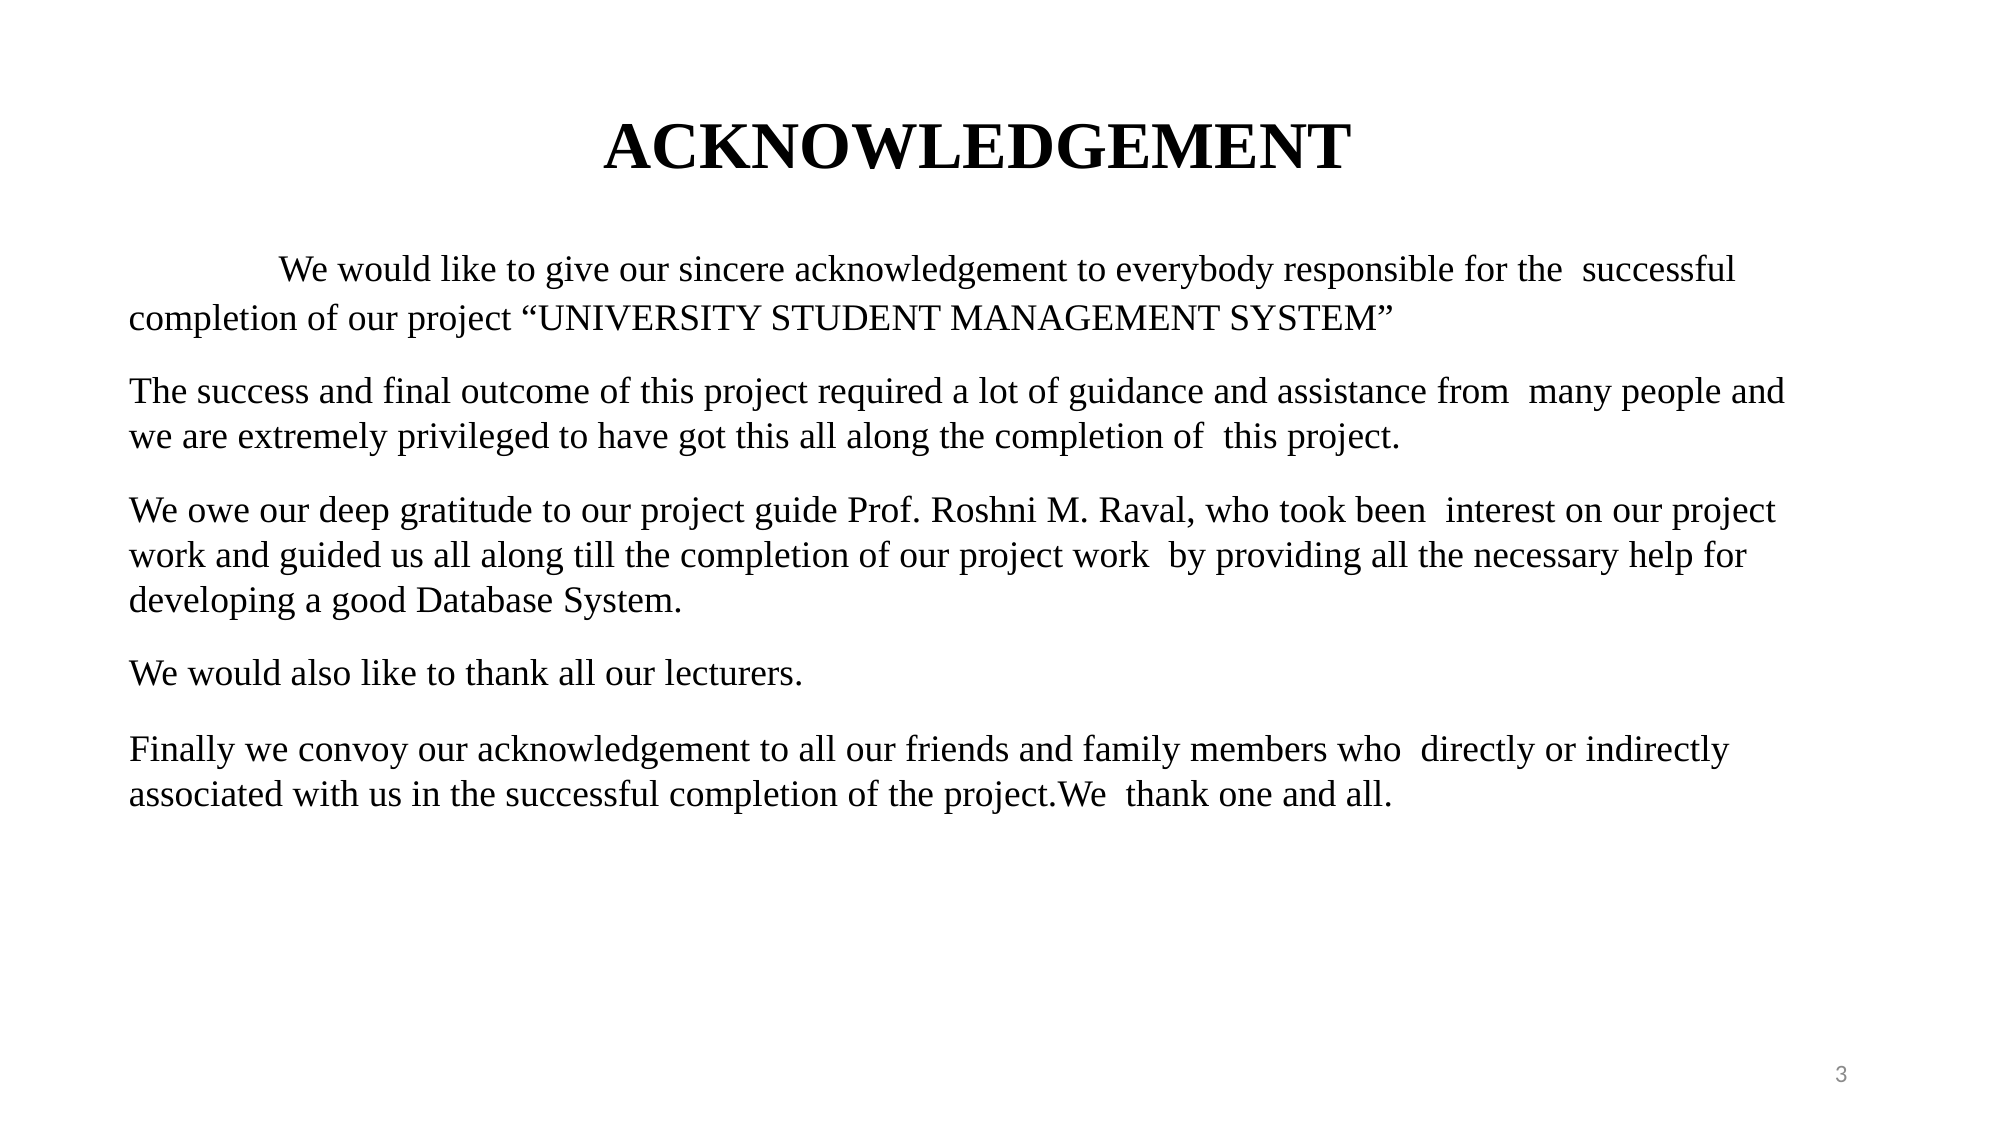

ACKNOWLEDGEMENT
 	We would like to give our sincere acknowledgement to everybody responsible for the  successful completion of our project “UNIVERSITY STUDENT MANAGEMENT SYSTEM”
The success and final outcome of this project required a lot of guidance and assistance from  many people and we are extremely privileged to have got this all along the completion of  this project.
We owe our deep gratitude to our project guide Prof. Roshni M. Raval, who took been  interest on our project work and guided us all along till the completion of our project work  by providing all the necessary help for developing a good Database System.
We would also like to thank all our lecturers.
Finally we convoy our acknowledgement to all our friends and family members who  directly or indirectly associated with us in the successful completion of the project.We  thank one and all.

3